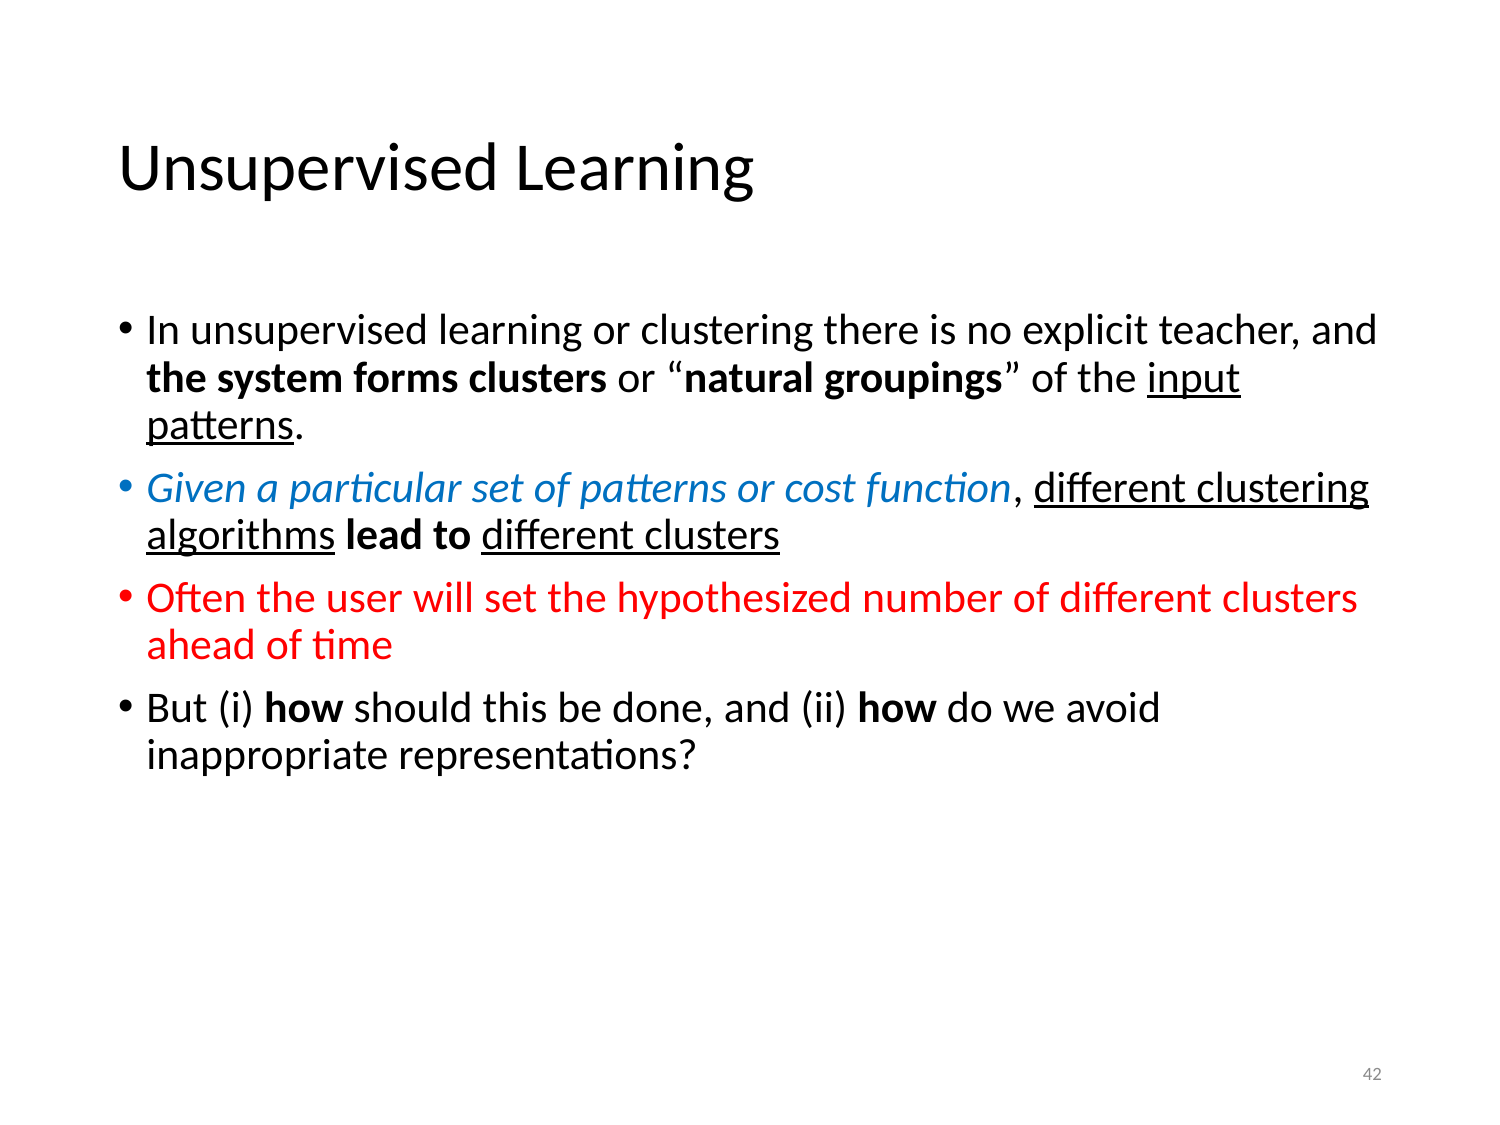

# Unsupervised Learning
In unsupervised learning or clustering there is no explicit teacher, and the system forms clusters or “natural groupings” of the input patterns.
Given a particular set of patterns or cost function, different clustering algorithms lead to different clusters
Often the user will set the hypothesized number of different clusters ahead of time
But (i) how should this be done, and (ii) how do we avoid inappropriate representations?
42